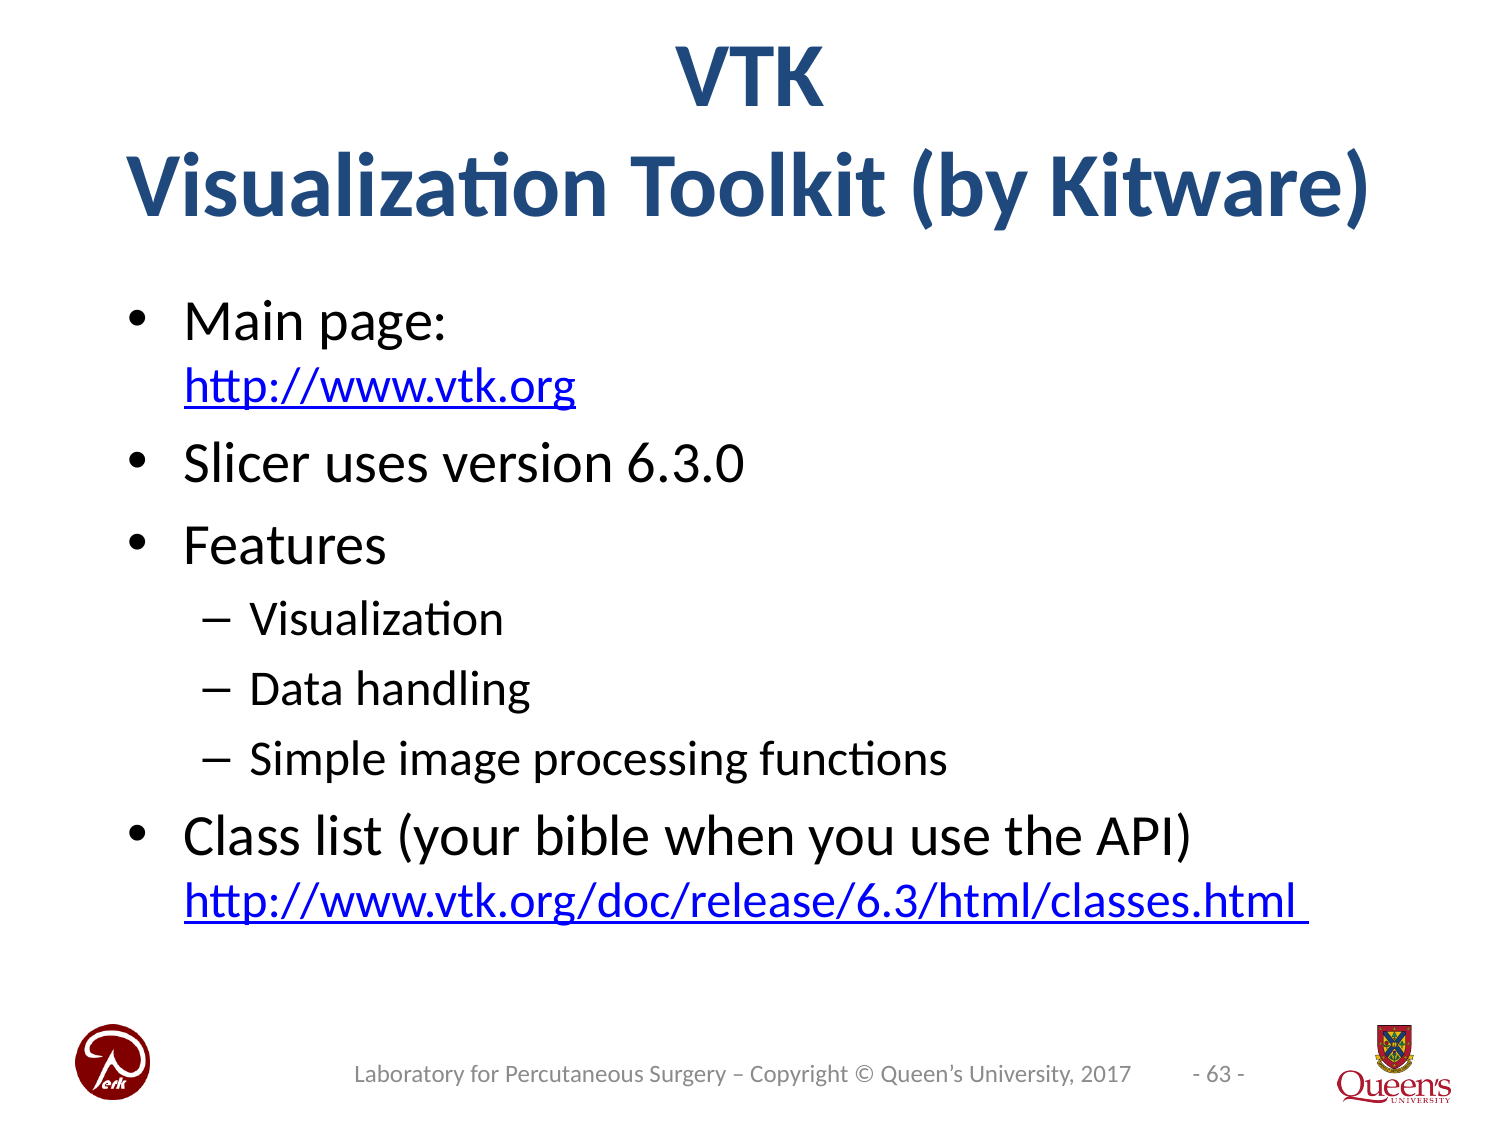

VTK
Visualization Toolkit (by Kitware)
Main page:
http://www.vtk.org
Slicer uses version 6.3.0
Features
Visualization
Data handling
Simple image processing functions
Class list (your bible when you use the API)
http://www.vtk.org/doc/release/6.3/html/classes.html
Laboratory for Percutaneous Surgery – Copyright © Queen’s University, 2017
- 63 -